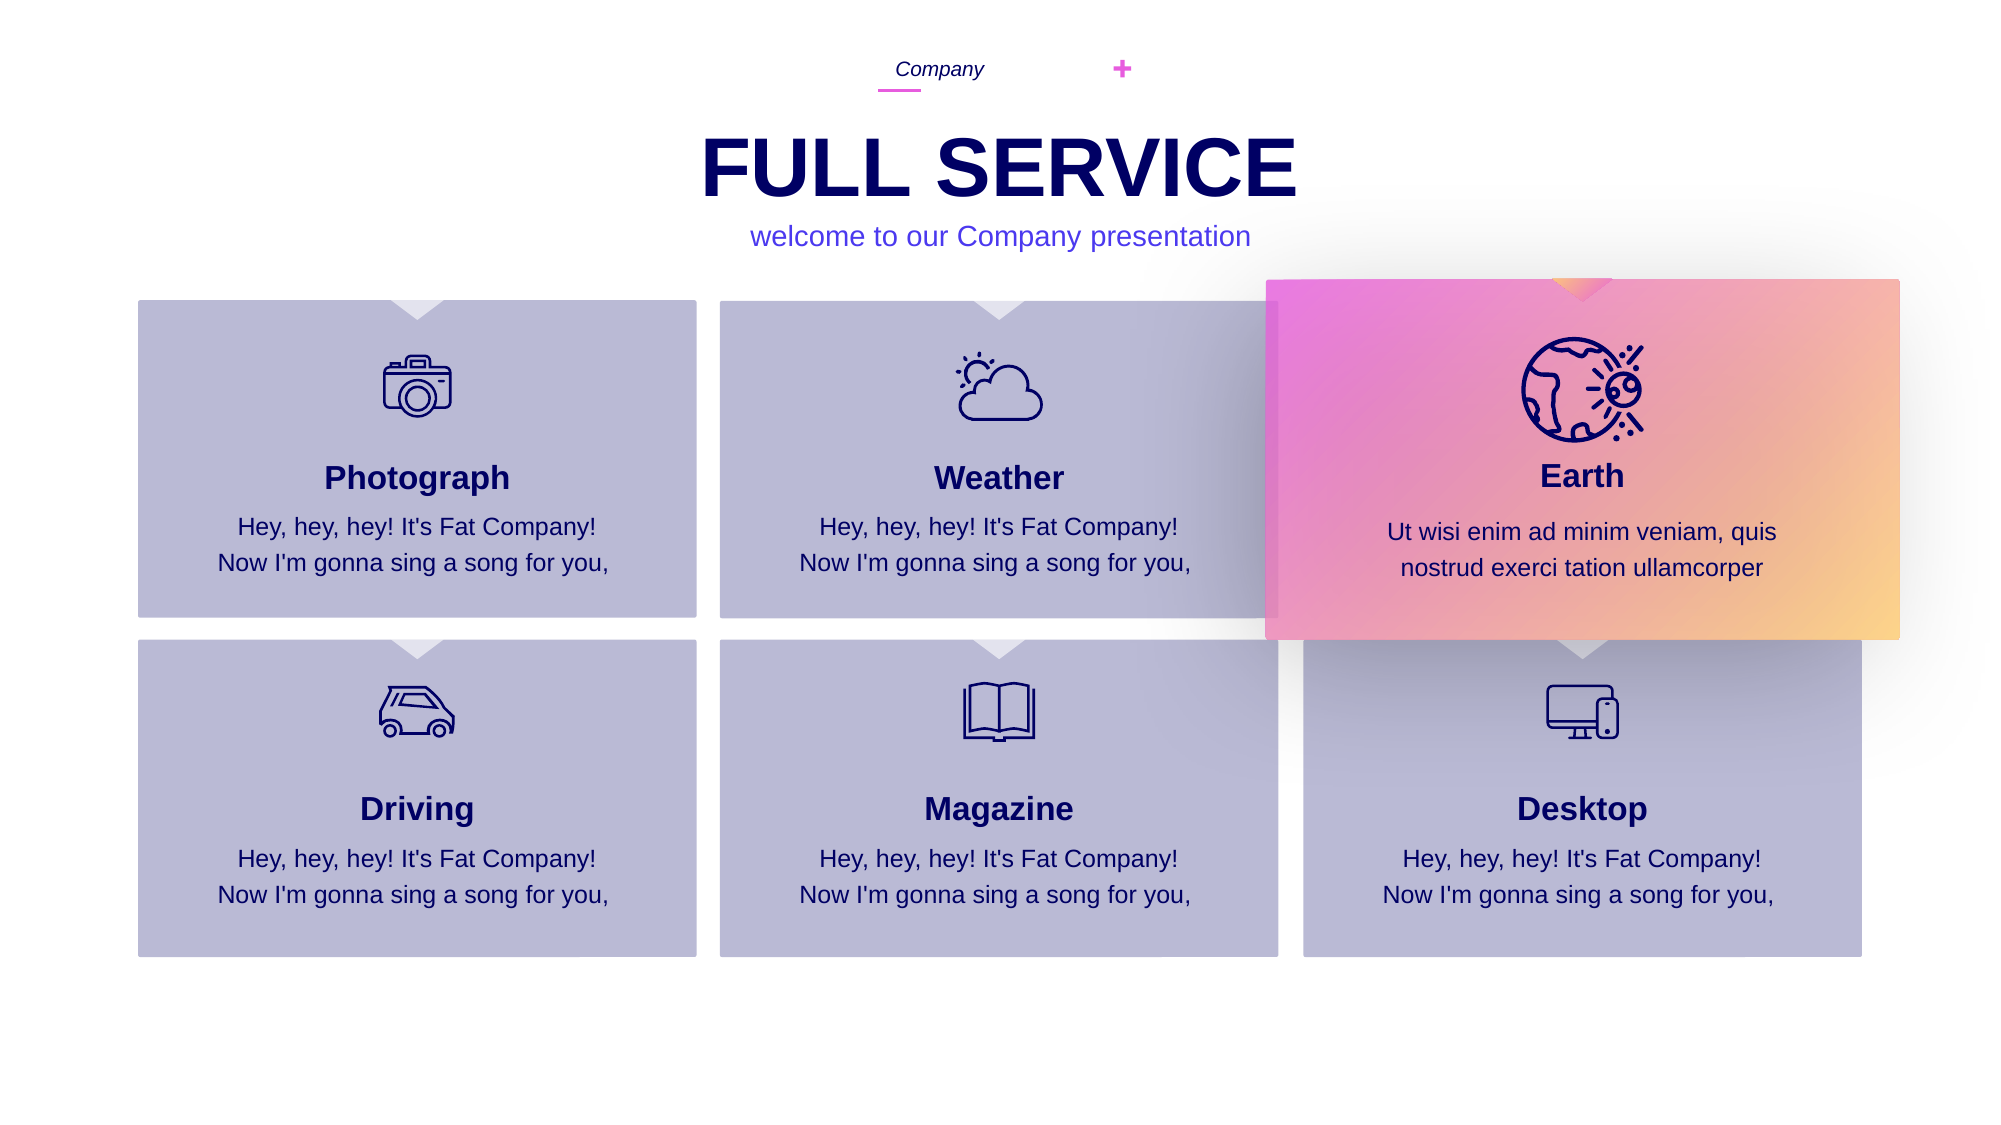

Company

FULL SERVICE
welcome to our Company presentation

Earth
Ut wisi enim ad minim veniam, quis nostrud exerci tation ullamcorper
e7d195523061f1c03a90ee8e42cb24248e56383cd534985688F9F494128731F165EE95AB4B0C0A38076AAEA07667B1565C446FC45FF01DFB0E885BCDBDF3A284F3DB14DA61DD97F0BAB2E6C668FB493198CFB52848DC86EB32E158CEB95F07F27379598D2F8459C6A7D7D5B39ED66CEC40B042001F35362FEF3F060011F37A3925A685D433086FB0CB5B00235881DA78

Weather
Photograph
Hey, hey, hey! It's Fat Company! Now I'm gonna sing a song for you,
Hey, hey, hey! It's Fat Company! Now I'm gonna sing a song for you,

Desktop
Driving
Magazine
Hey, hey, hey! It's Fat Company! Now I'm gonna sing a song for you,
Hey, hey, hey! It's Fat Company! Now I'm gonna sing a song for you,
Hey, hey, hey! It's Fat Company! Now I'm gonna sing a song for you,